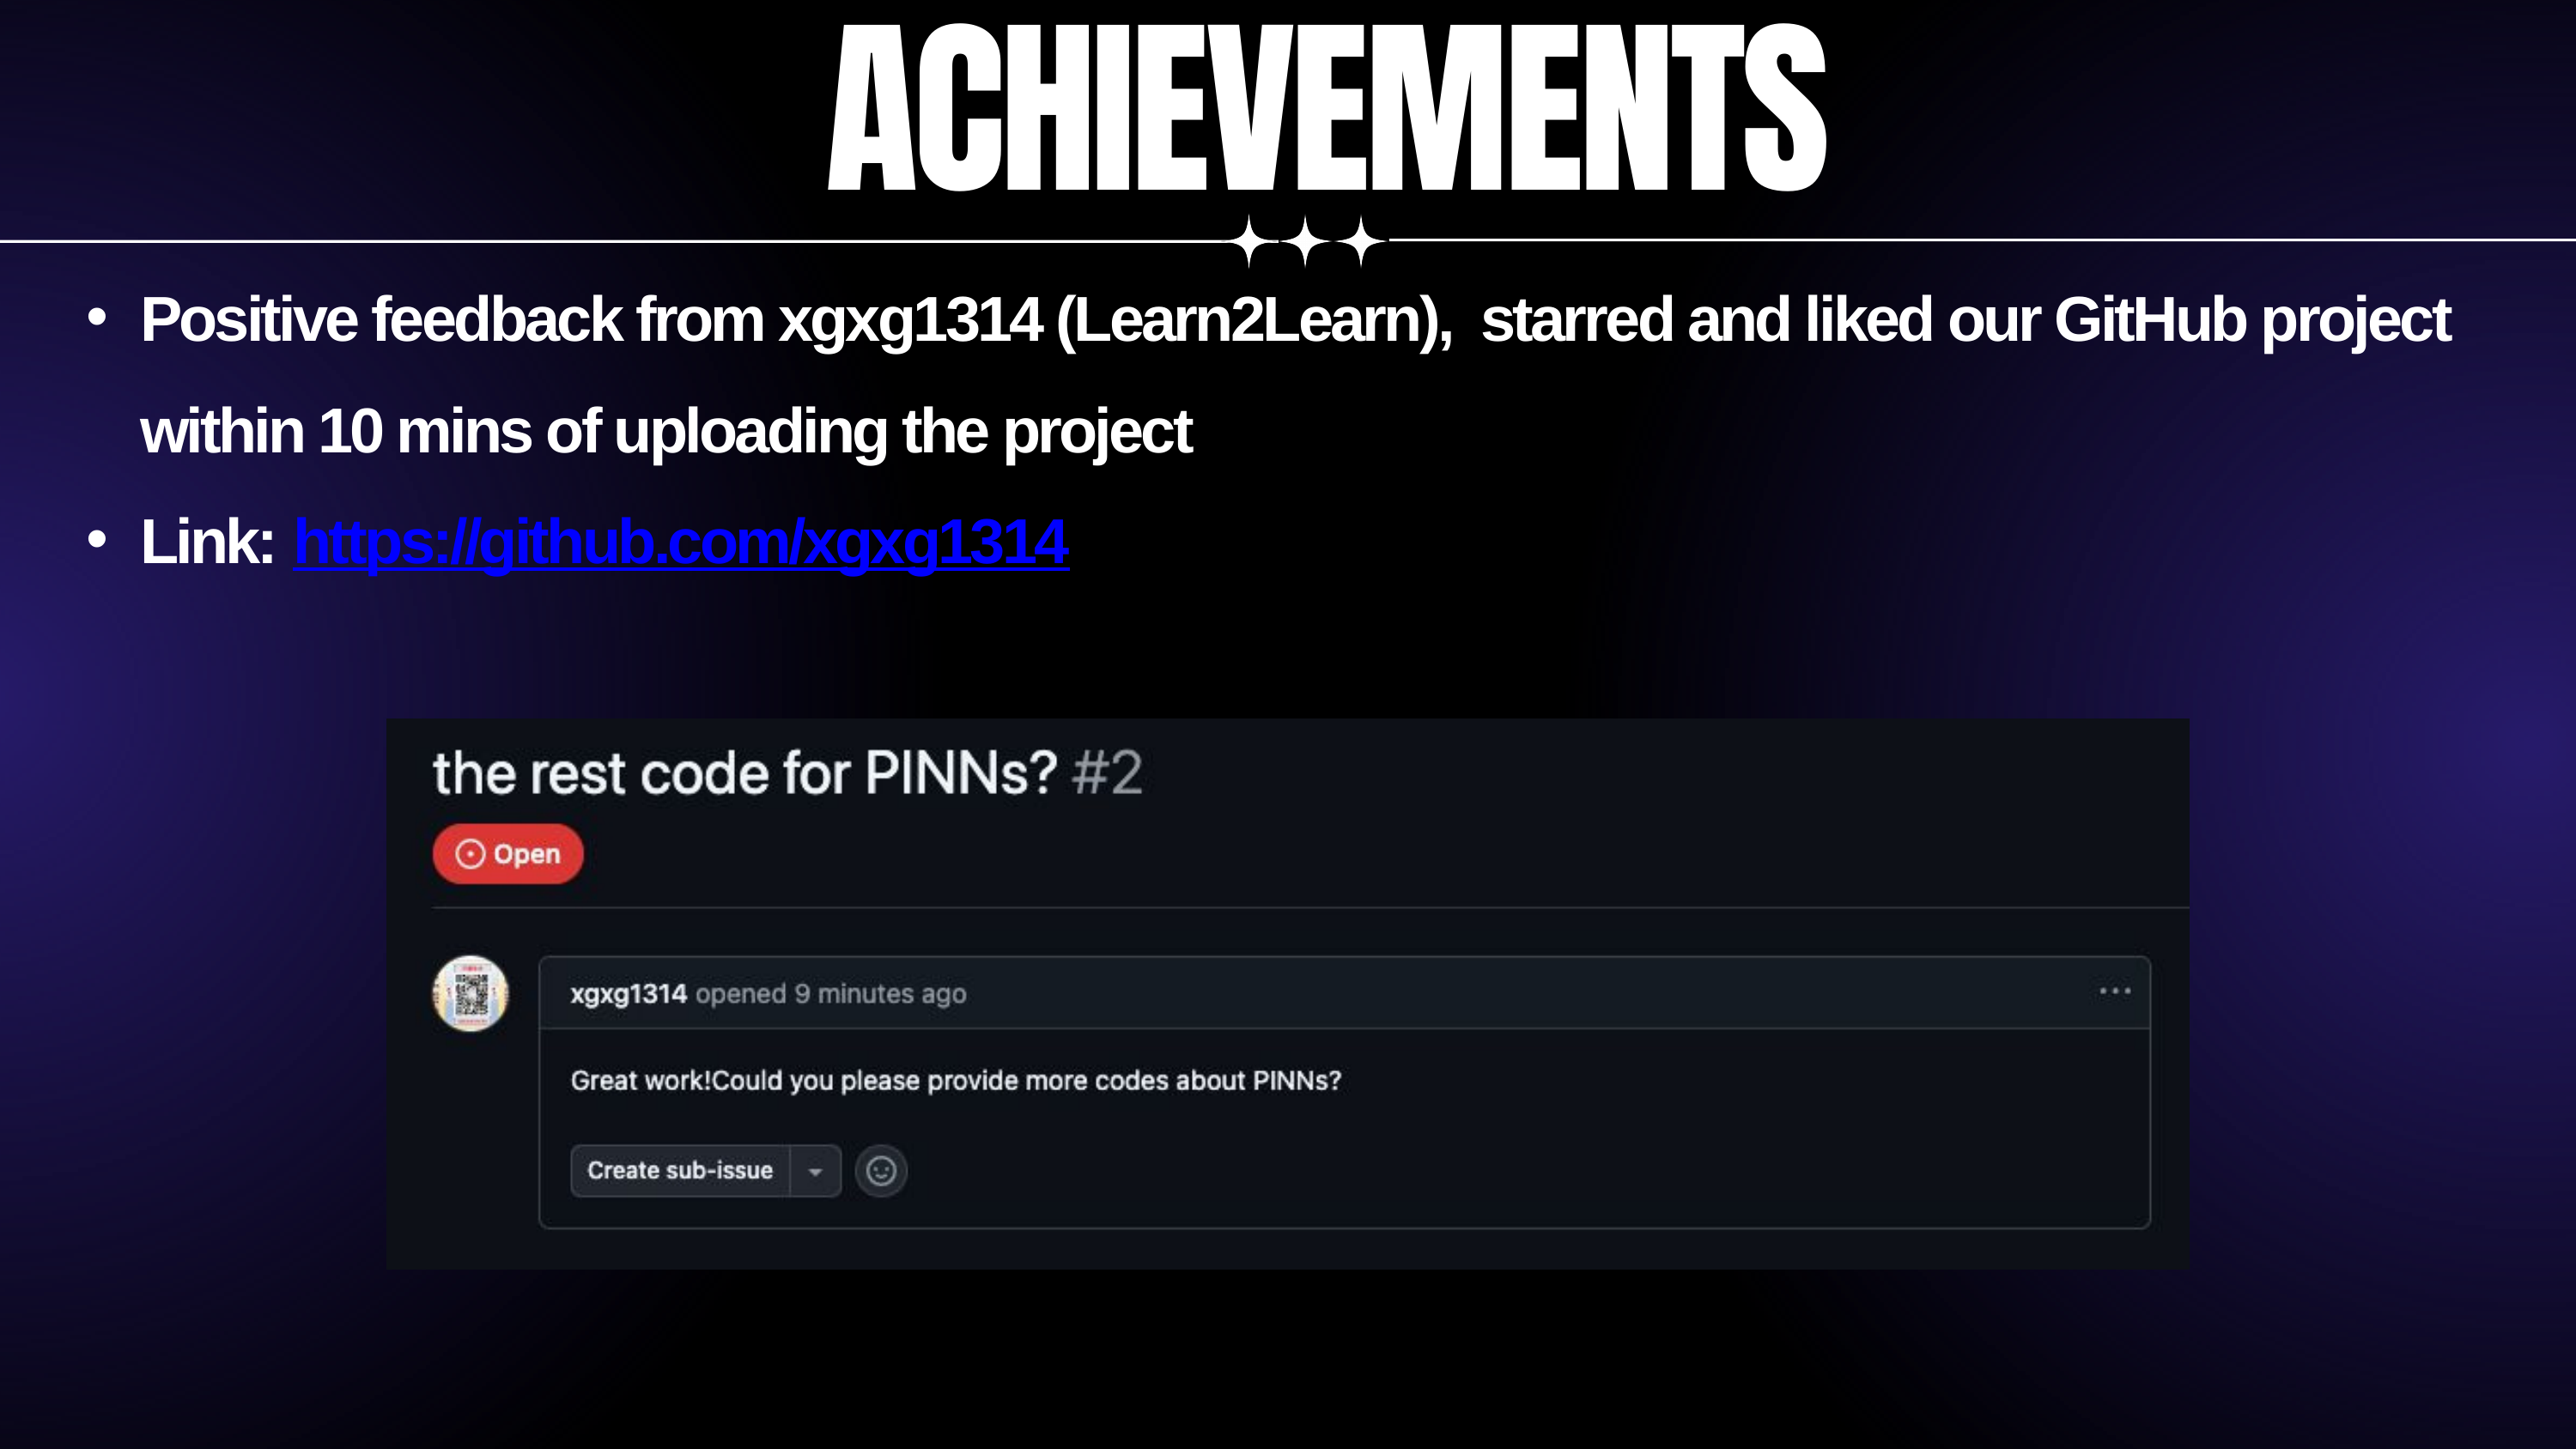

ACHIEVEMENTS

Positive feedback from xgxg1314 (Learn2Learn),  starred and liked our GitHub project within 10 mins of uploading the project
Link: https://github.com/xgxg1314